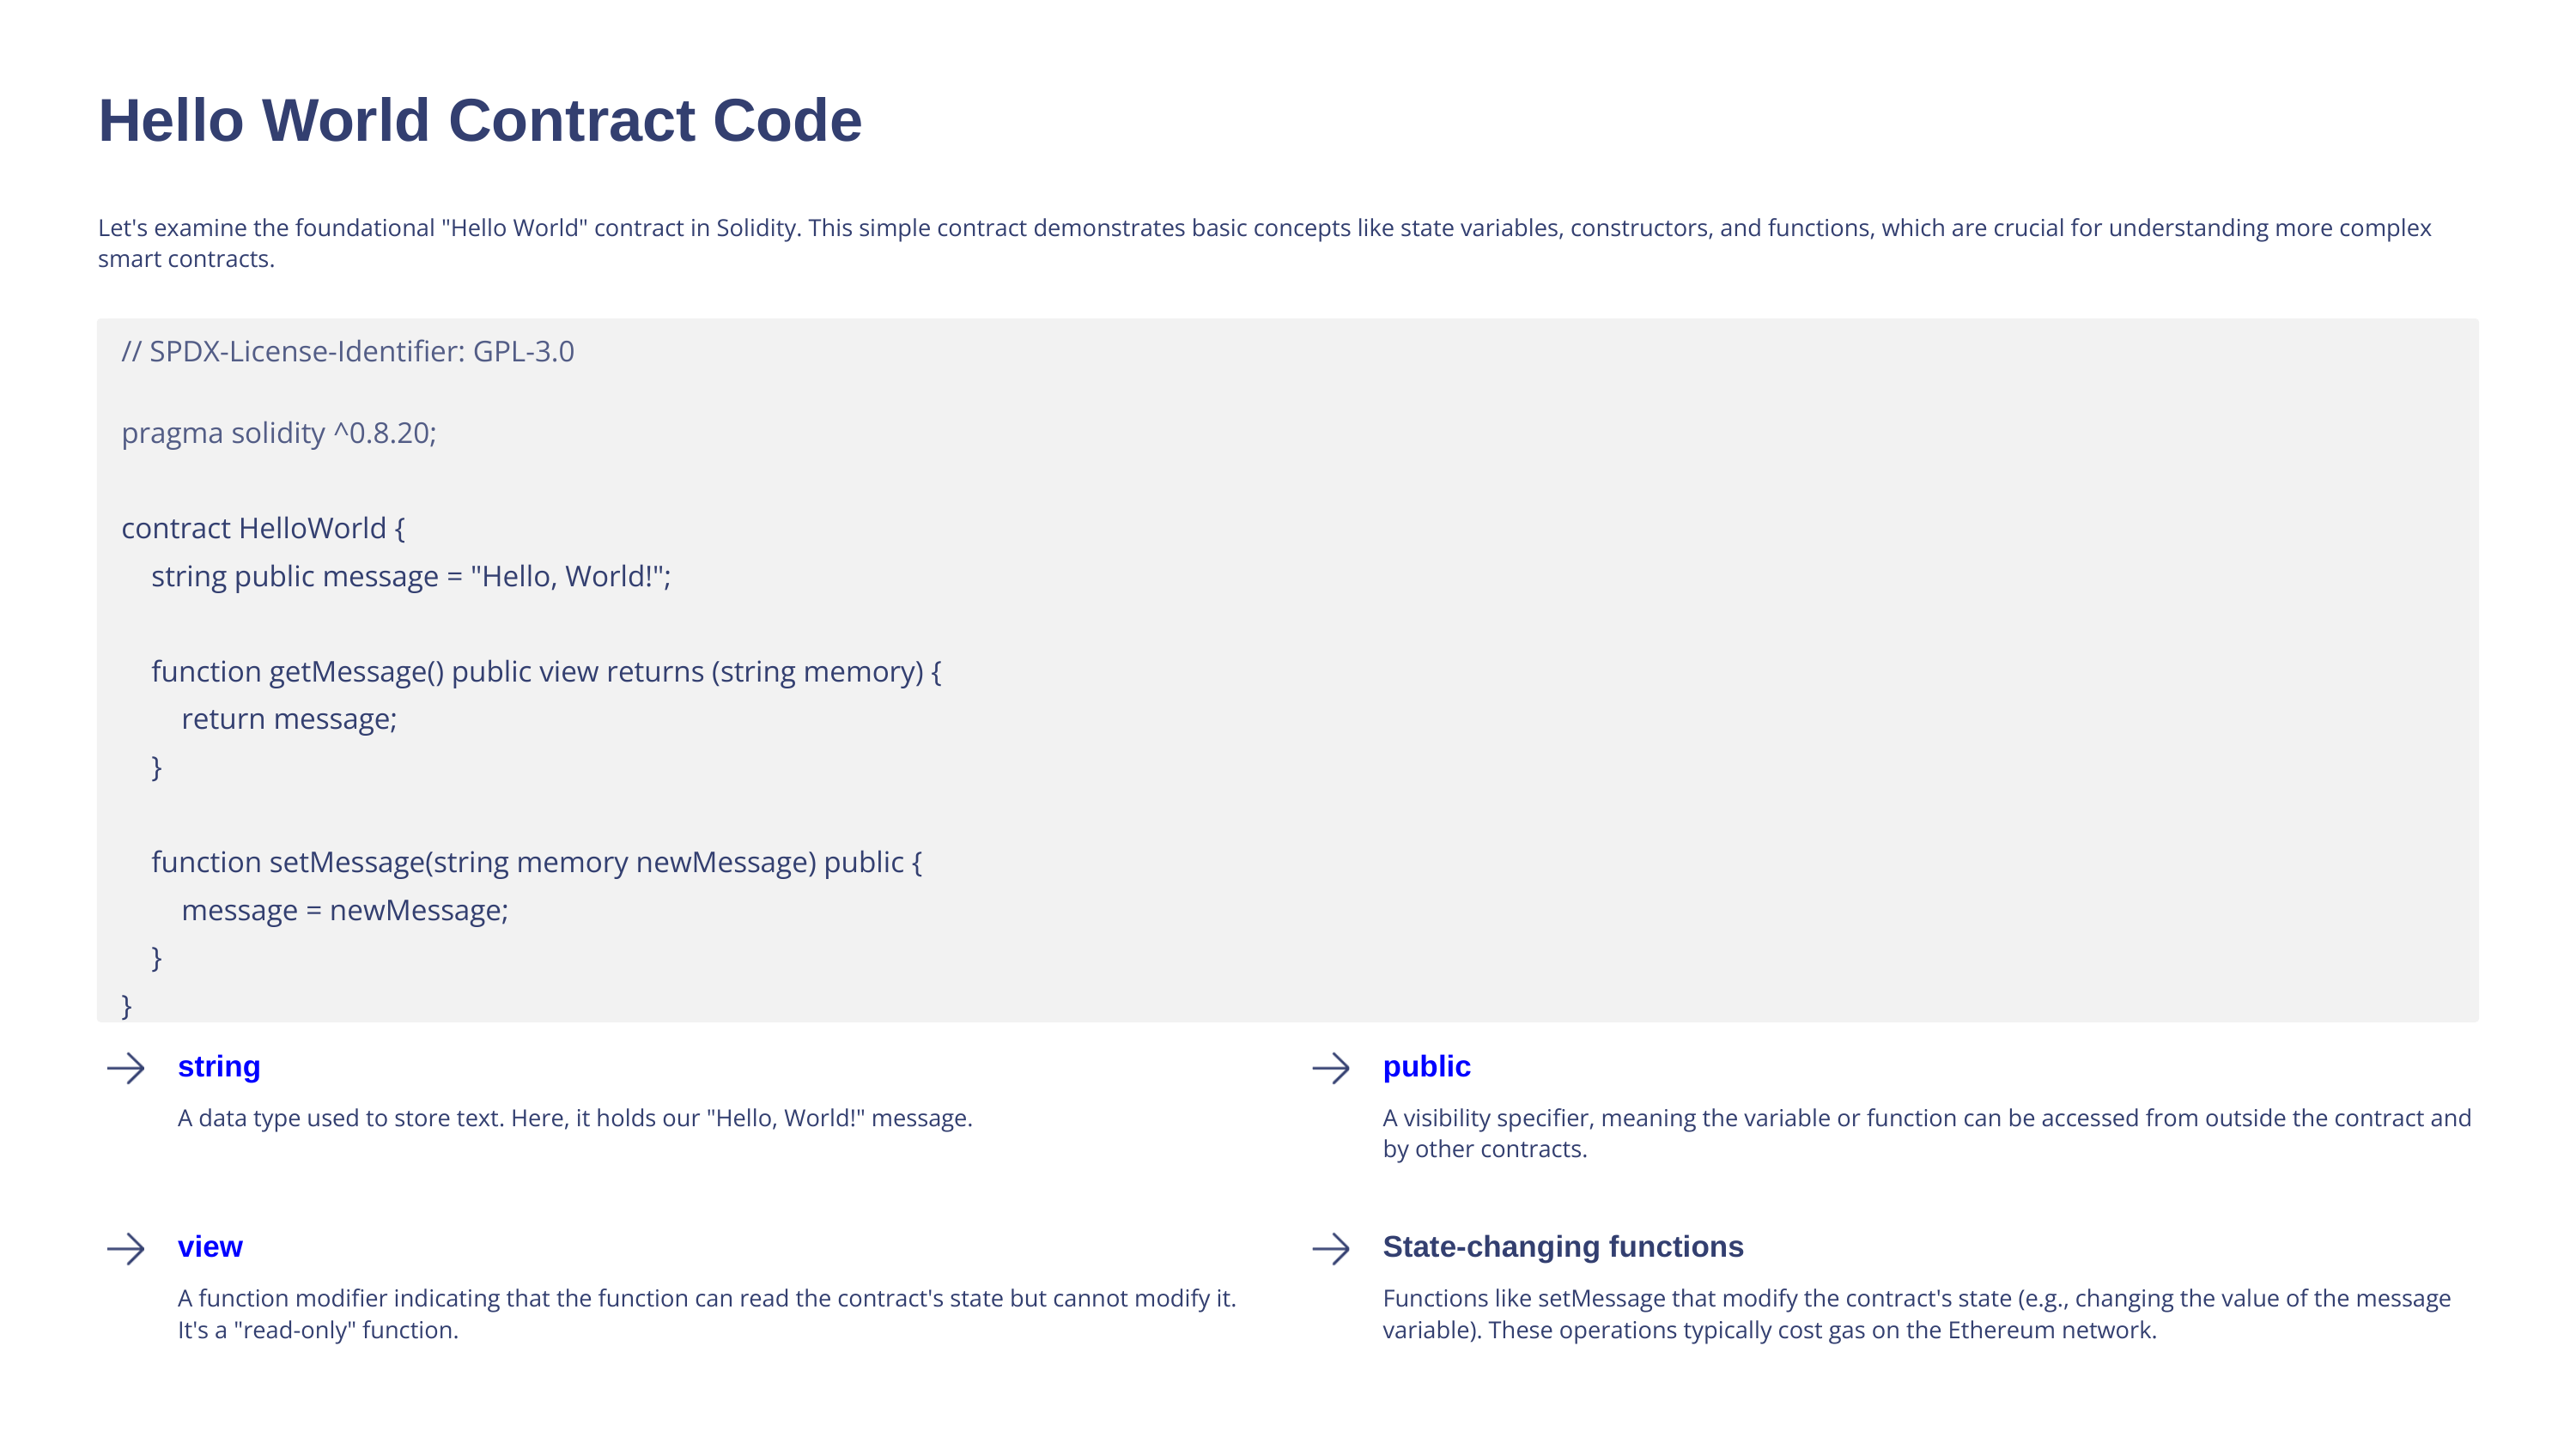

Hello World Contract Code
Let's examine the foundational "Hello World" contract in Solidity. This simple contract demonstrates basic concepts like state variables, constructors, and functions, which are crucial for understanding more complex smart contracts.

// SPDX-License-Identifier: GPL-3.0

pragma solidity ^0.8.20;

contract HelloWorld {
    string public message = "Hello, World!";

    function getMessage() public view returns (string memory) {
        return message;
    }

    function setMessage(string memory newMessage) public {
        message = newMessage;
    }
}

string
public
A data type used to store text. Here, it holds our "Hello, World!" message.
A visibility specifier, meaning the variable or function can be accessed from outside the contract and by other contracts.

view
State-changing functions
A function modifier indicating that the function can read the contract's state but cannot modify it. It's a "read-only" function.
Functions like setMessage that modify the contract's state (e.g., changing the value of the message variable). These operations typically cost gas on the Ethereum network.